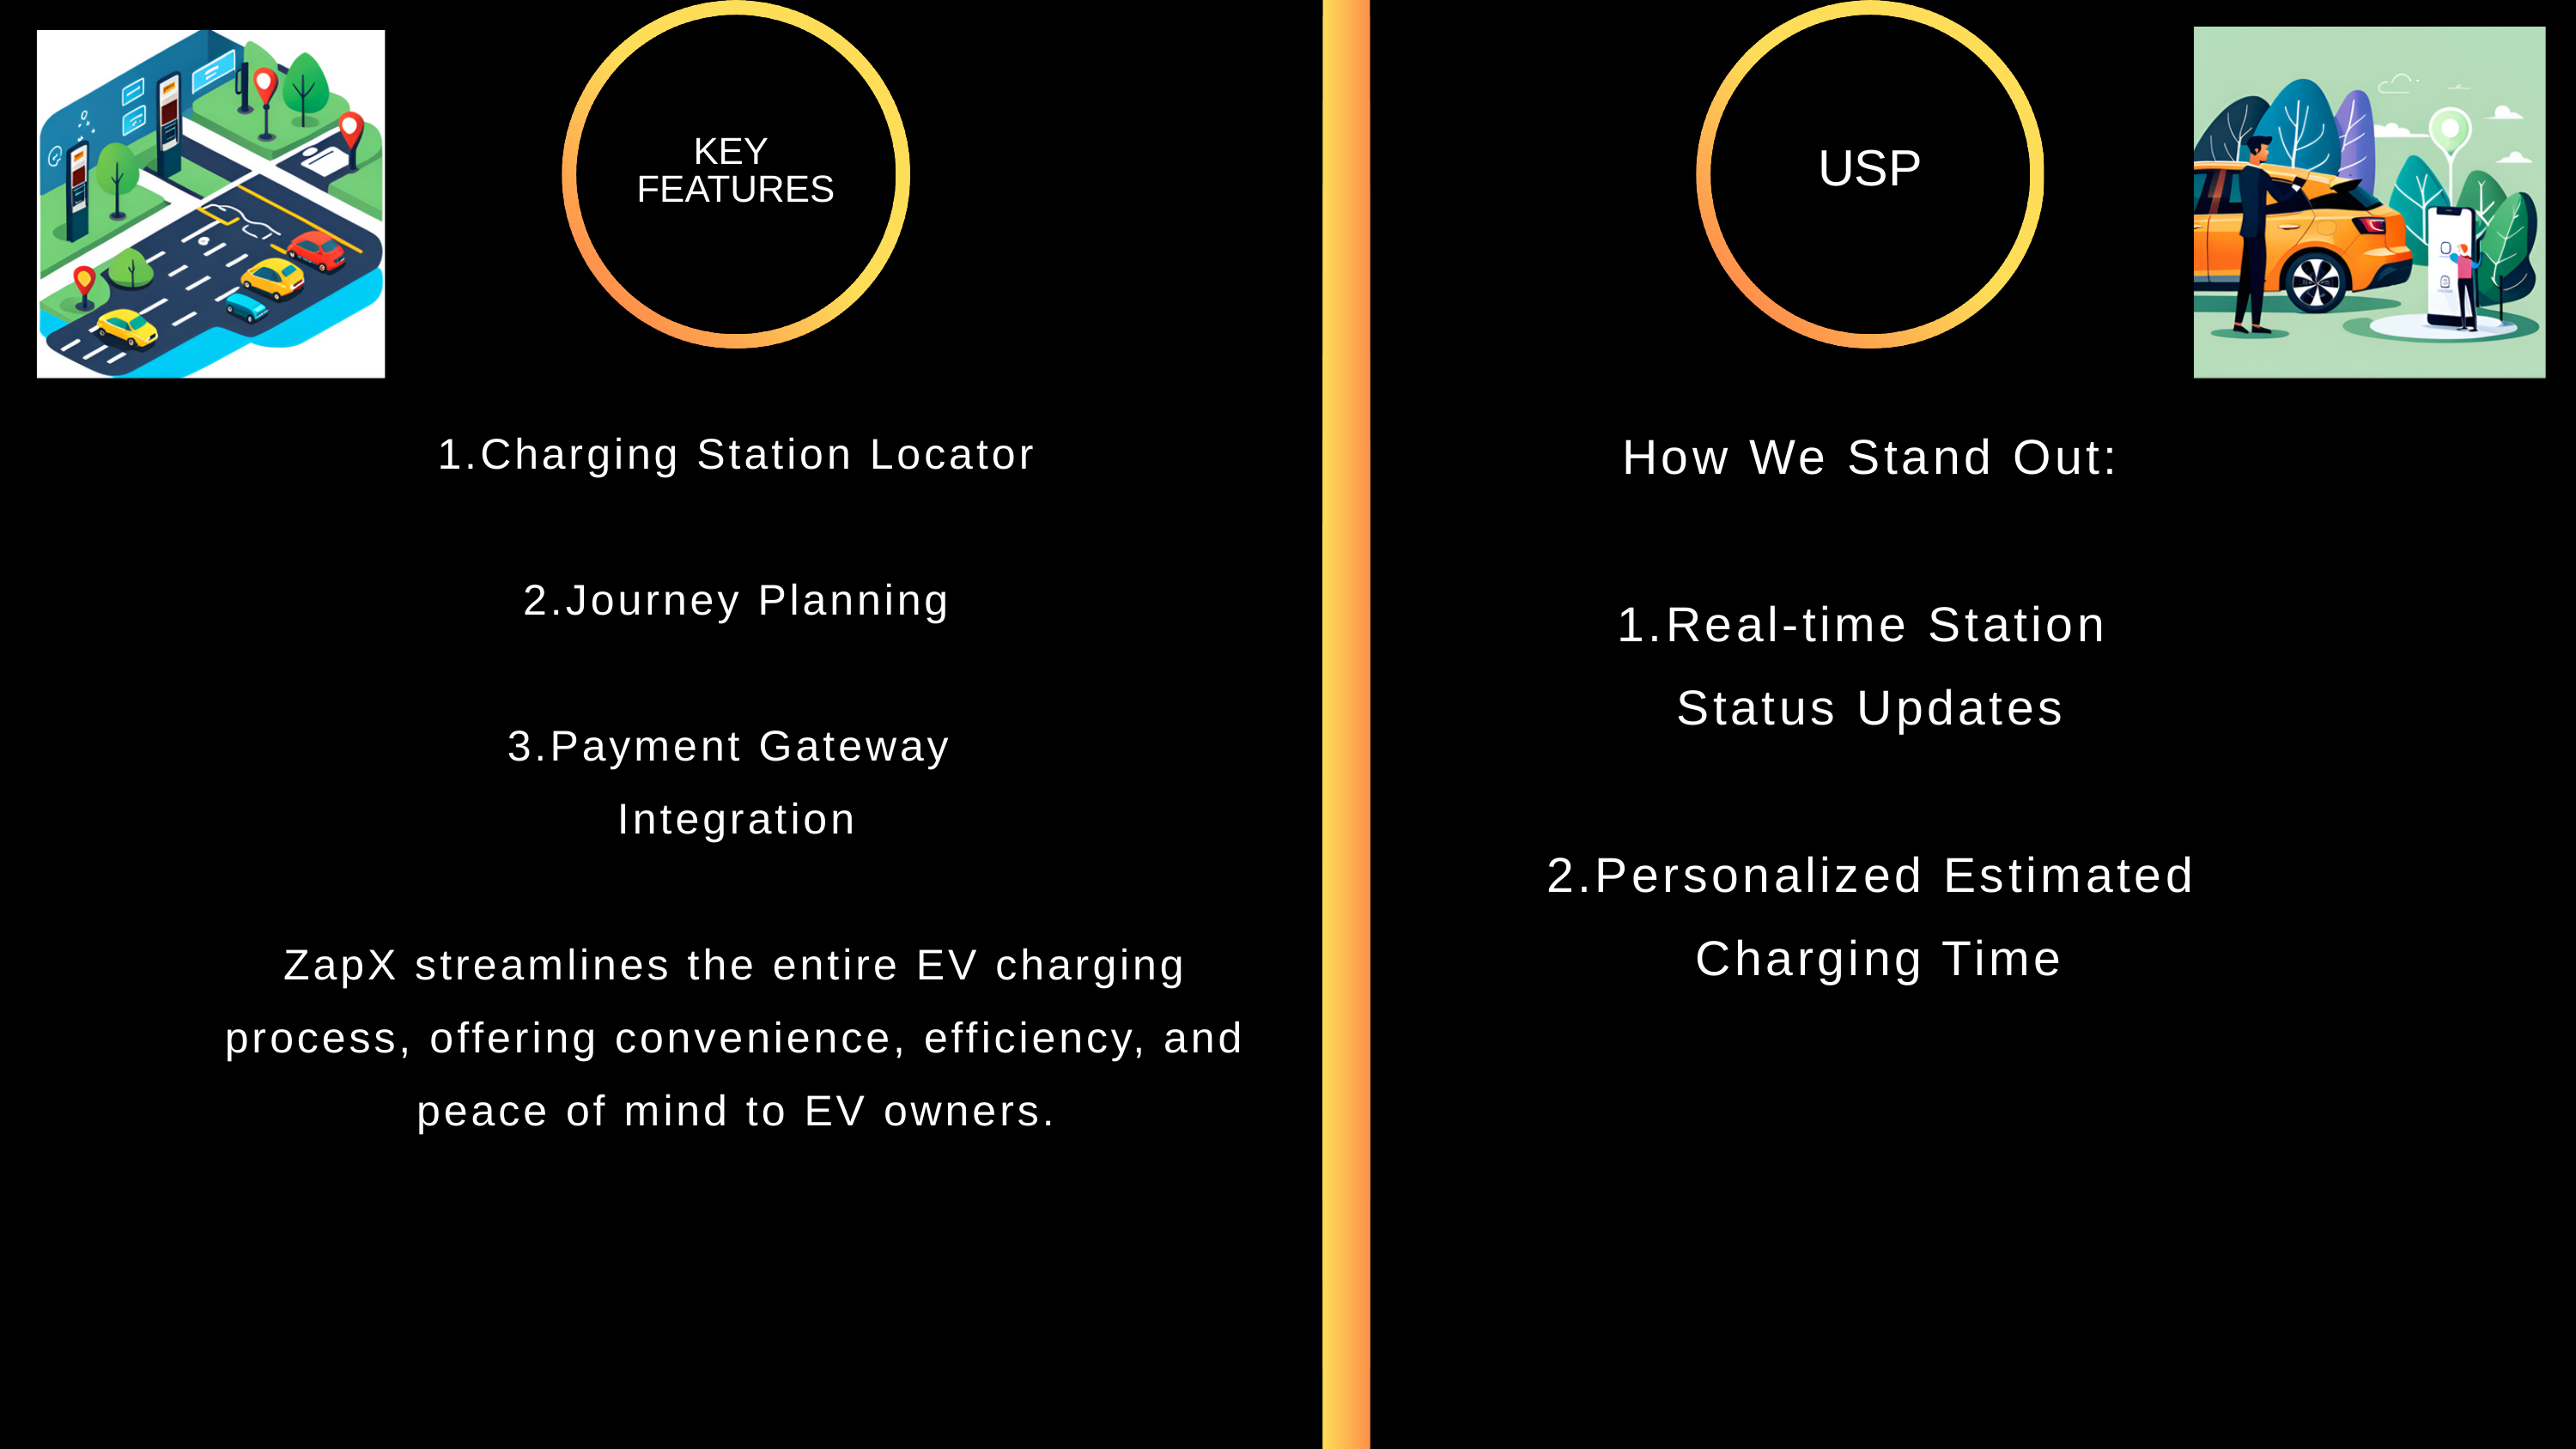

KEY
FEATURES
USP
How We Stand Out:

1.Real-time Station
Status Updates

2.Personalized Estimated
 Charging Time

1.Charging Station Locator

2.Journey Planning

3.Payment Gateway
Integration

ZapX streamlines the entire EV charging process, offering convenience, efficiency, and peace of mind to EV owners.